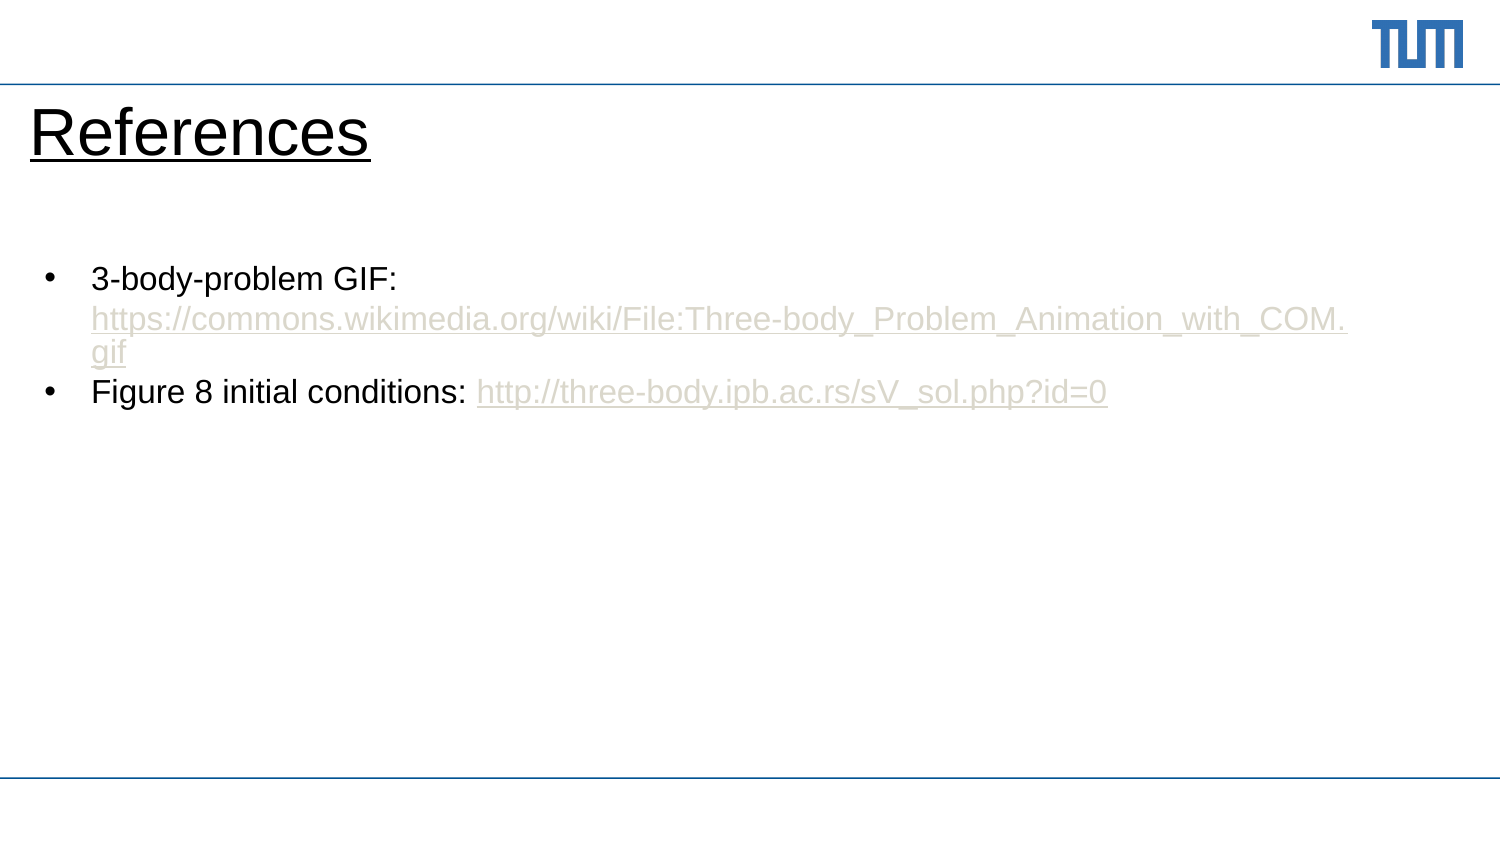

# References
3-body-problem GIF: https://commons.wikimedia.org/wiki/File:Three-body_Problem_Animation_with_COM.gif
Figure 8 initial conditions: http://three-body.ipb.ac.rs/sV_sol.php?id=0